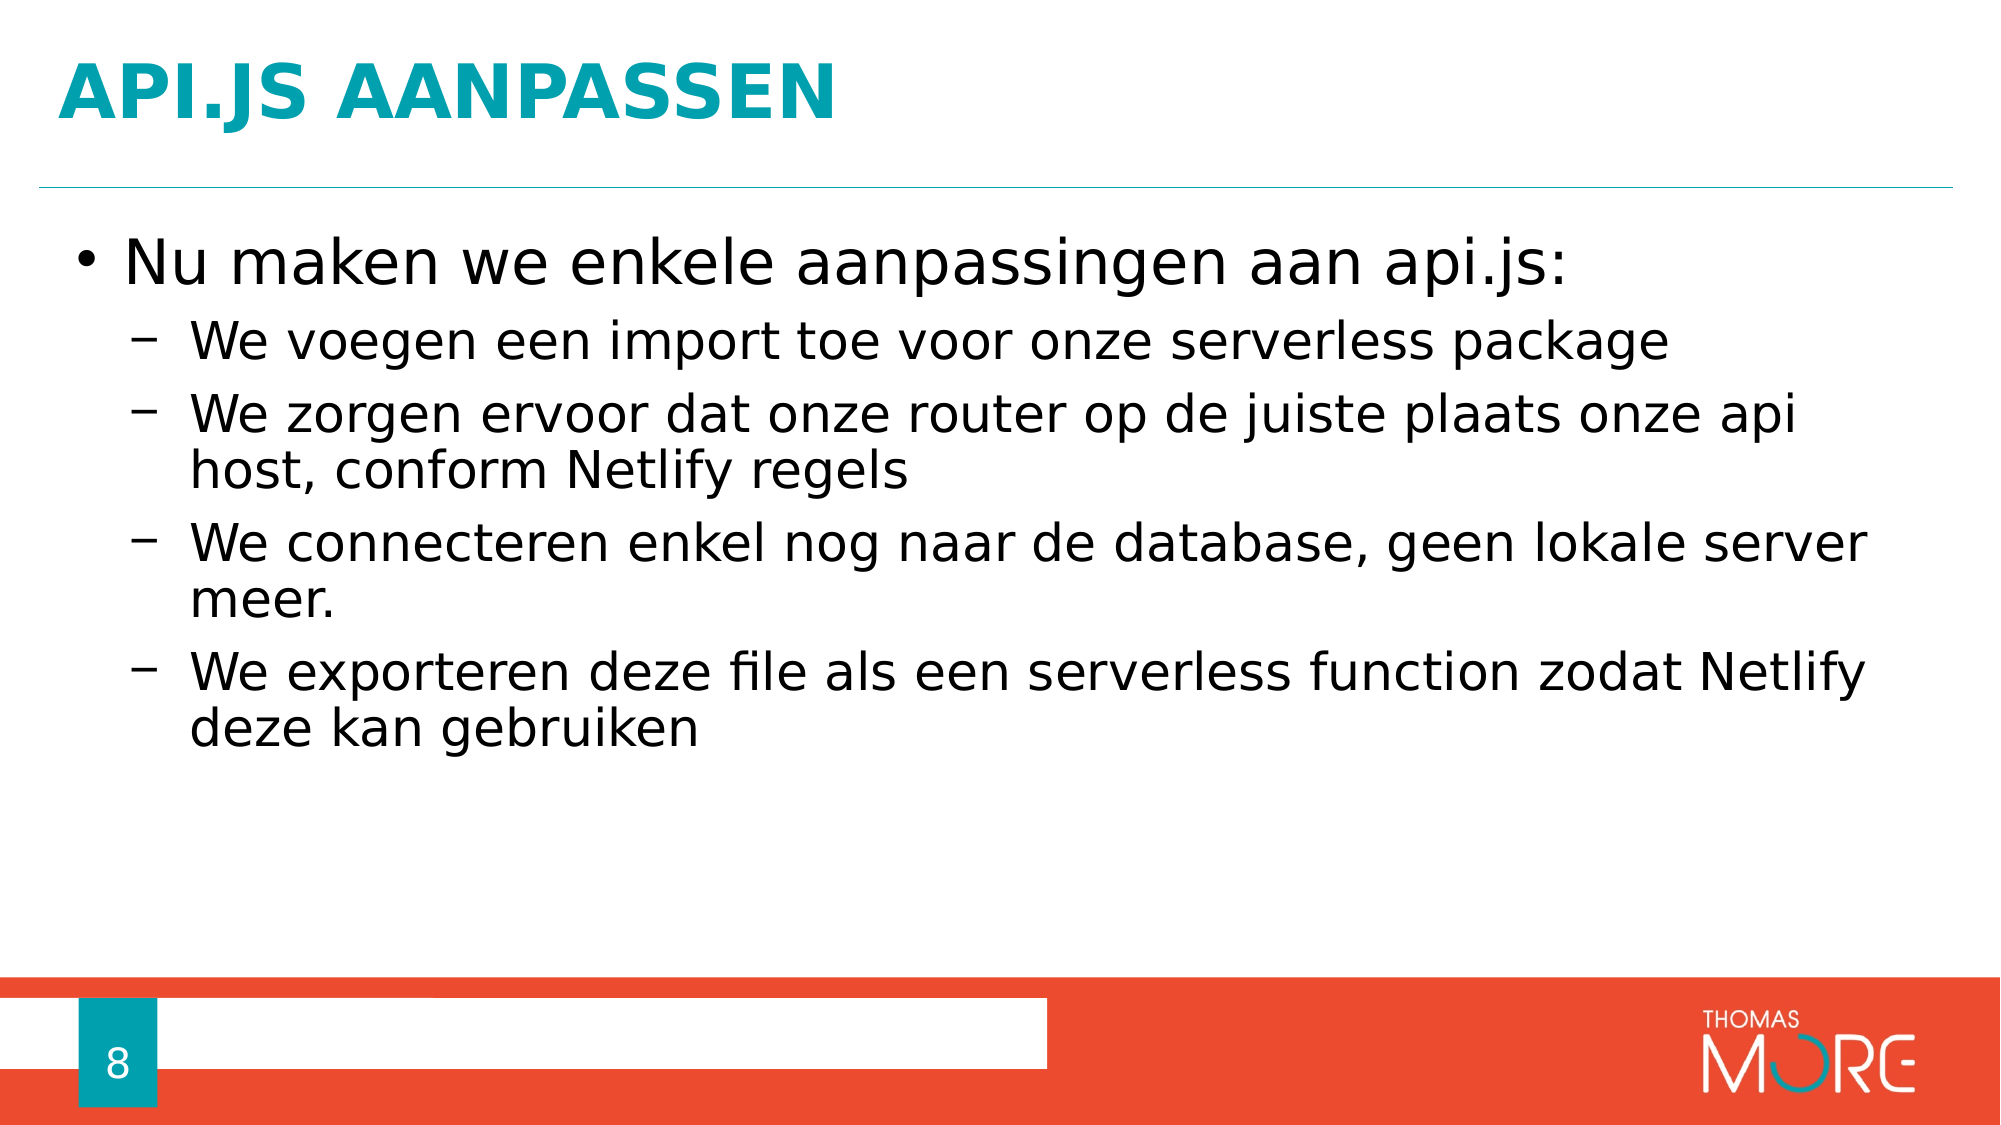

# Api.js aanpassen
Nu maken we enkele aanpassingen aan api.js:
We voegen een import toe voor onze serverless package
We zorgen ervoor dat onze router op de juiste plaats onze api host, conform Netlify regels
We connecteren enkel nog naar de database, geen lokale server meer.
We exporteren deze file als een serverless function zodat Netlify deze kan gebruiken
8